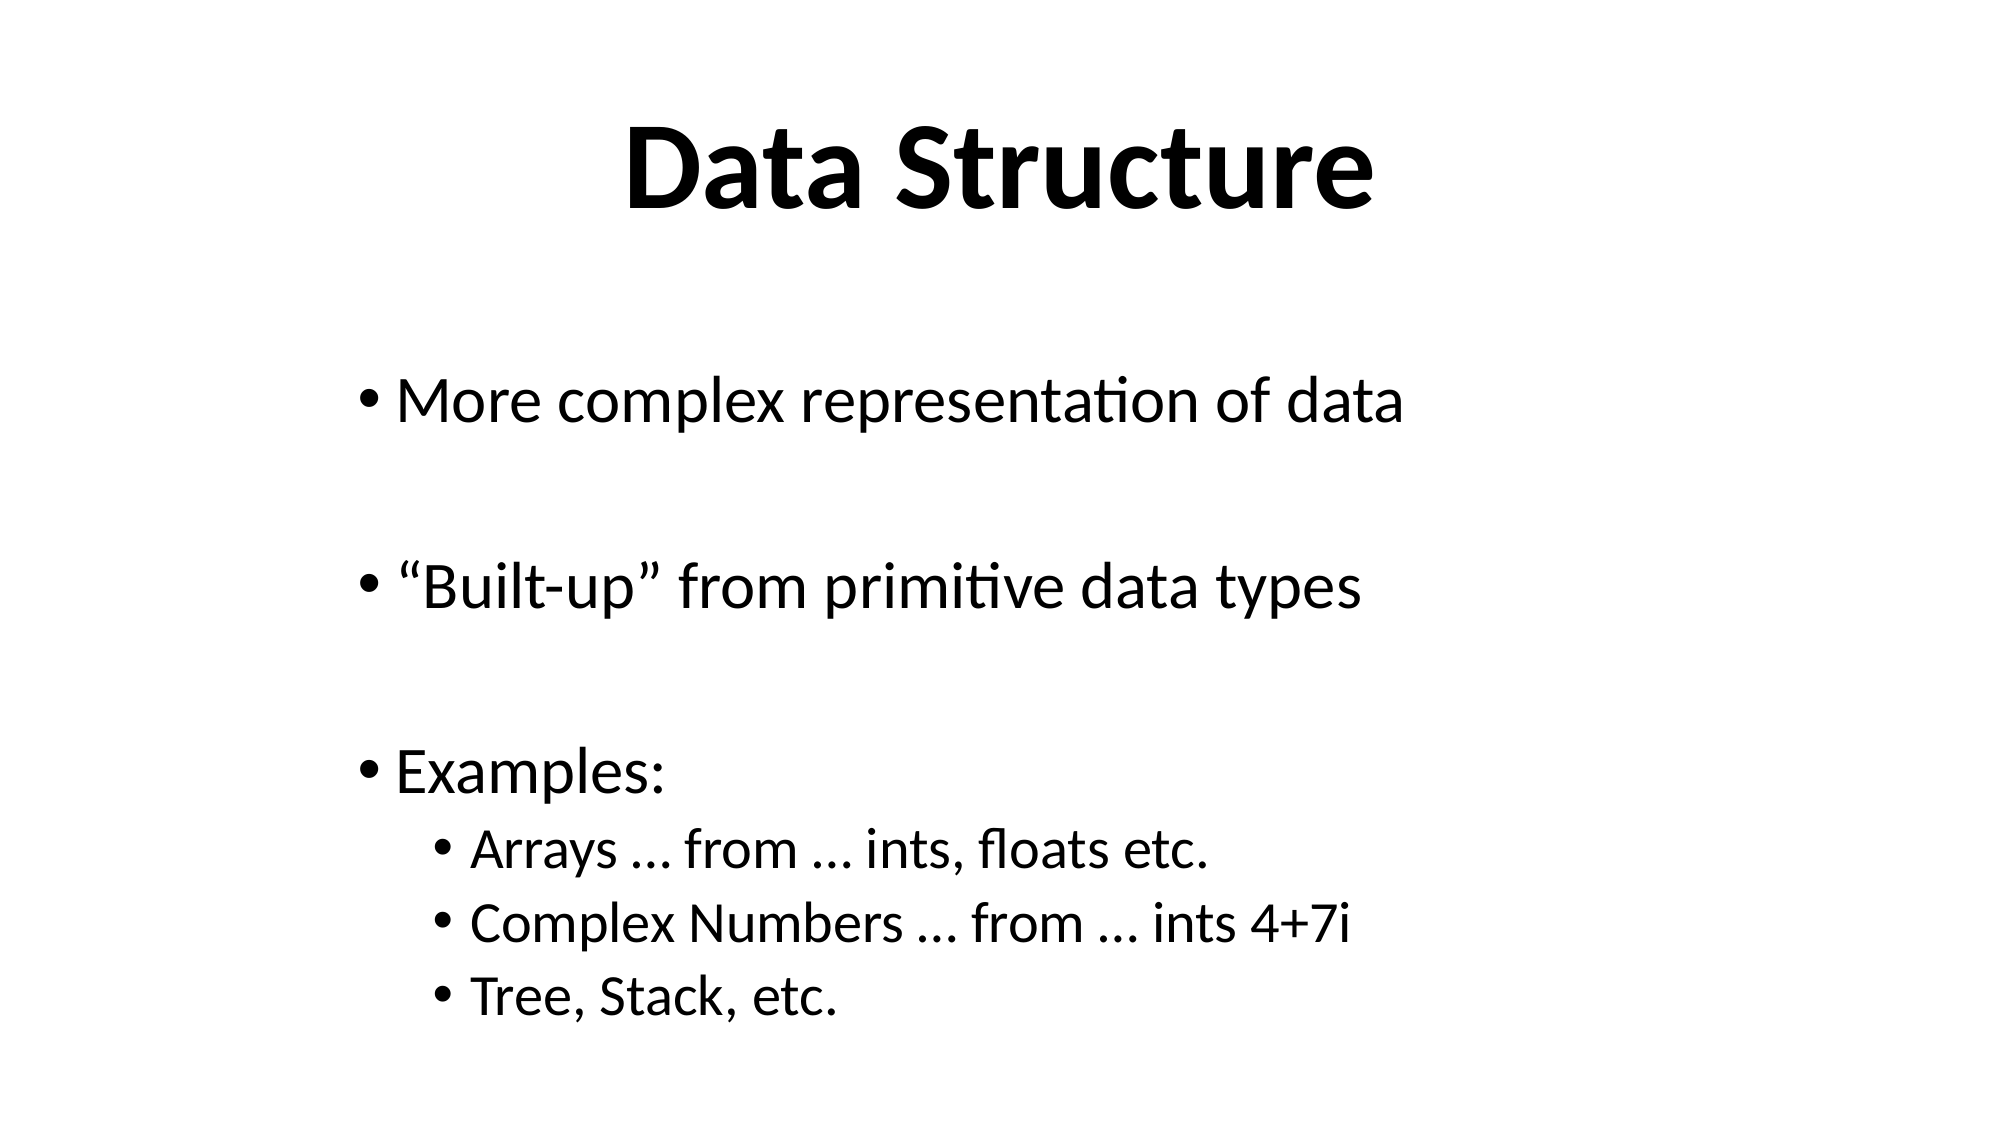

# Data Structure
More complex representation of data

“Built-up” from primitive data types

Examples:
Arrays … from … ints, floats etc.
Complex Numbers … from … ints 4+7i
Tree, Stack, etc.